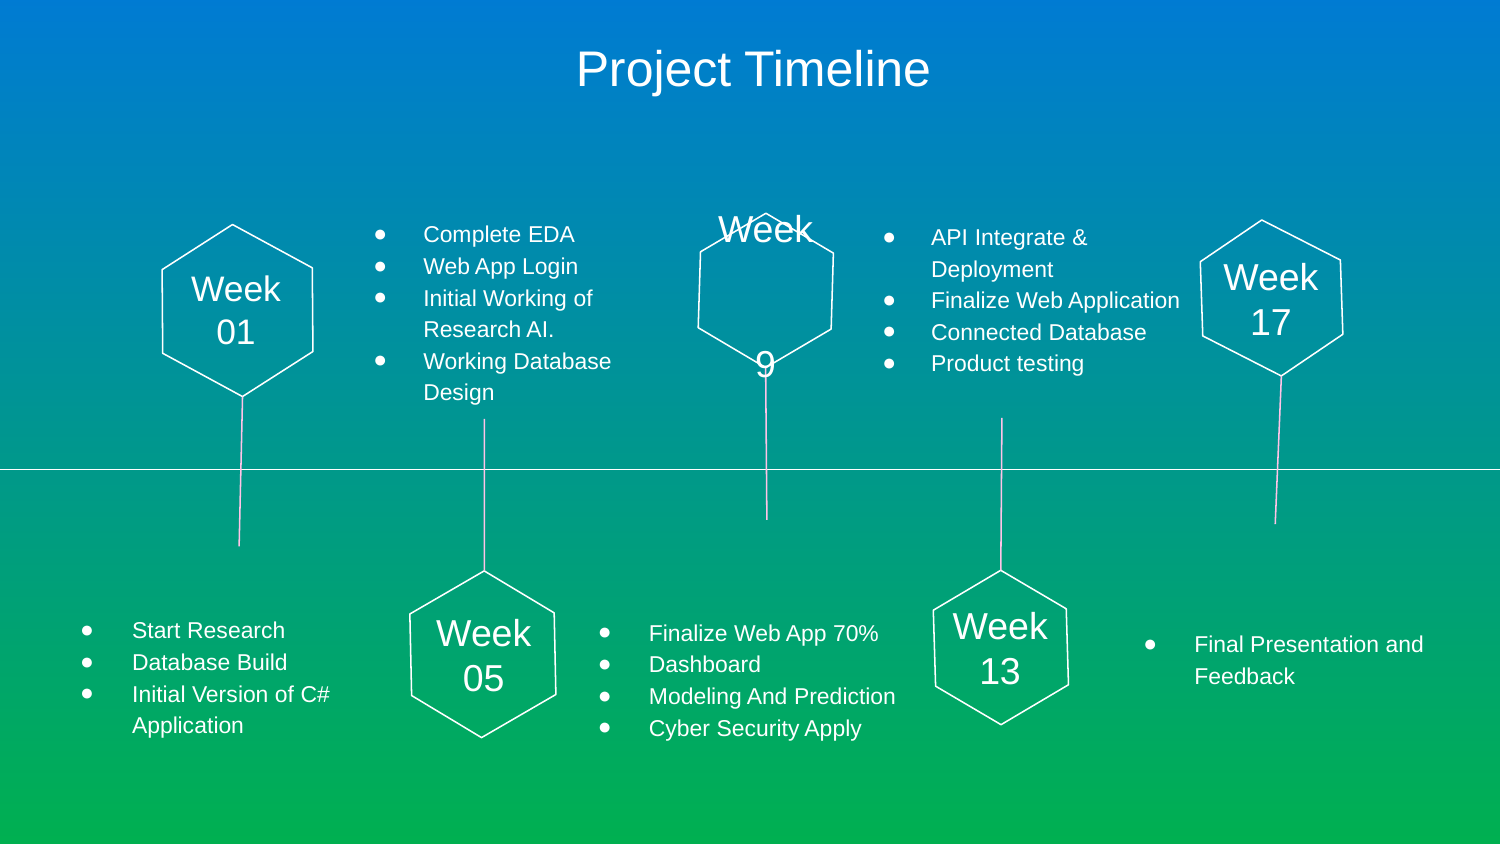

# Project Timeline
Complete EDA
Web App Login
Initial Working of Research AI.
Working Database Design

API Integrate & Deployment
Finalize Web Application
Connected Database
Product testing

 Week
9
Week 01
Week 17

Start Research
Database Build
Initial Version of C# Application
Finalize Web App 70%
Dashboard
Modeling And Prediction
Cyber Security Apply

Final Presentation and Feedback

Week 13
Week 05